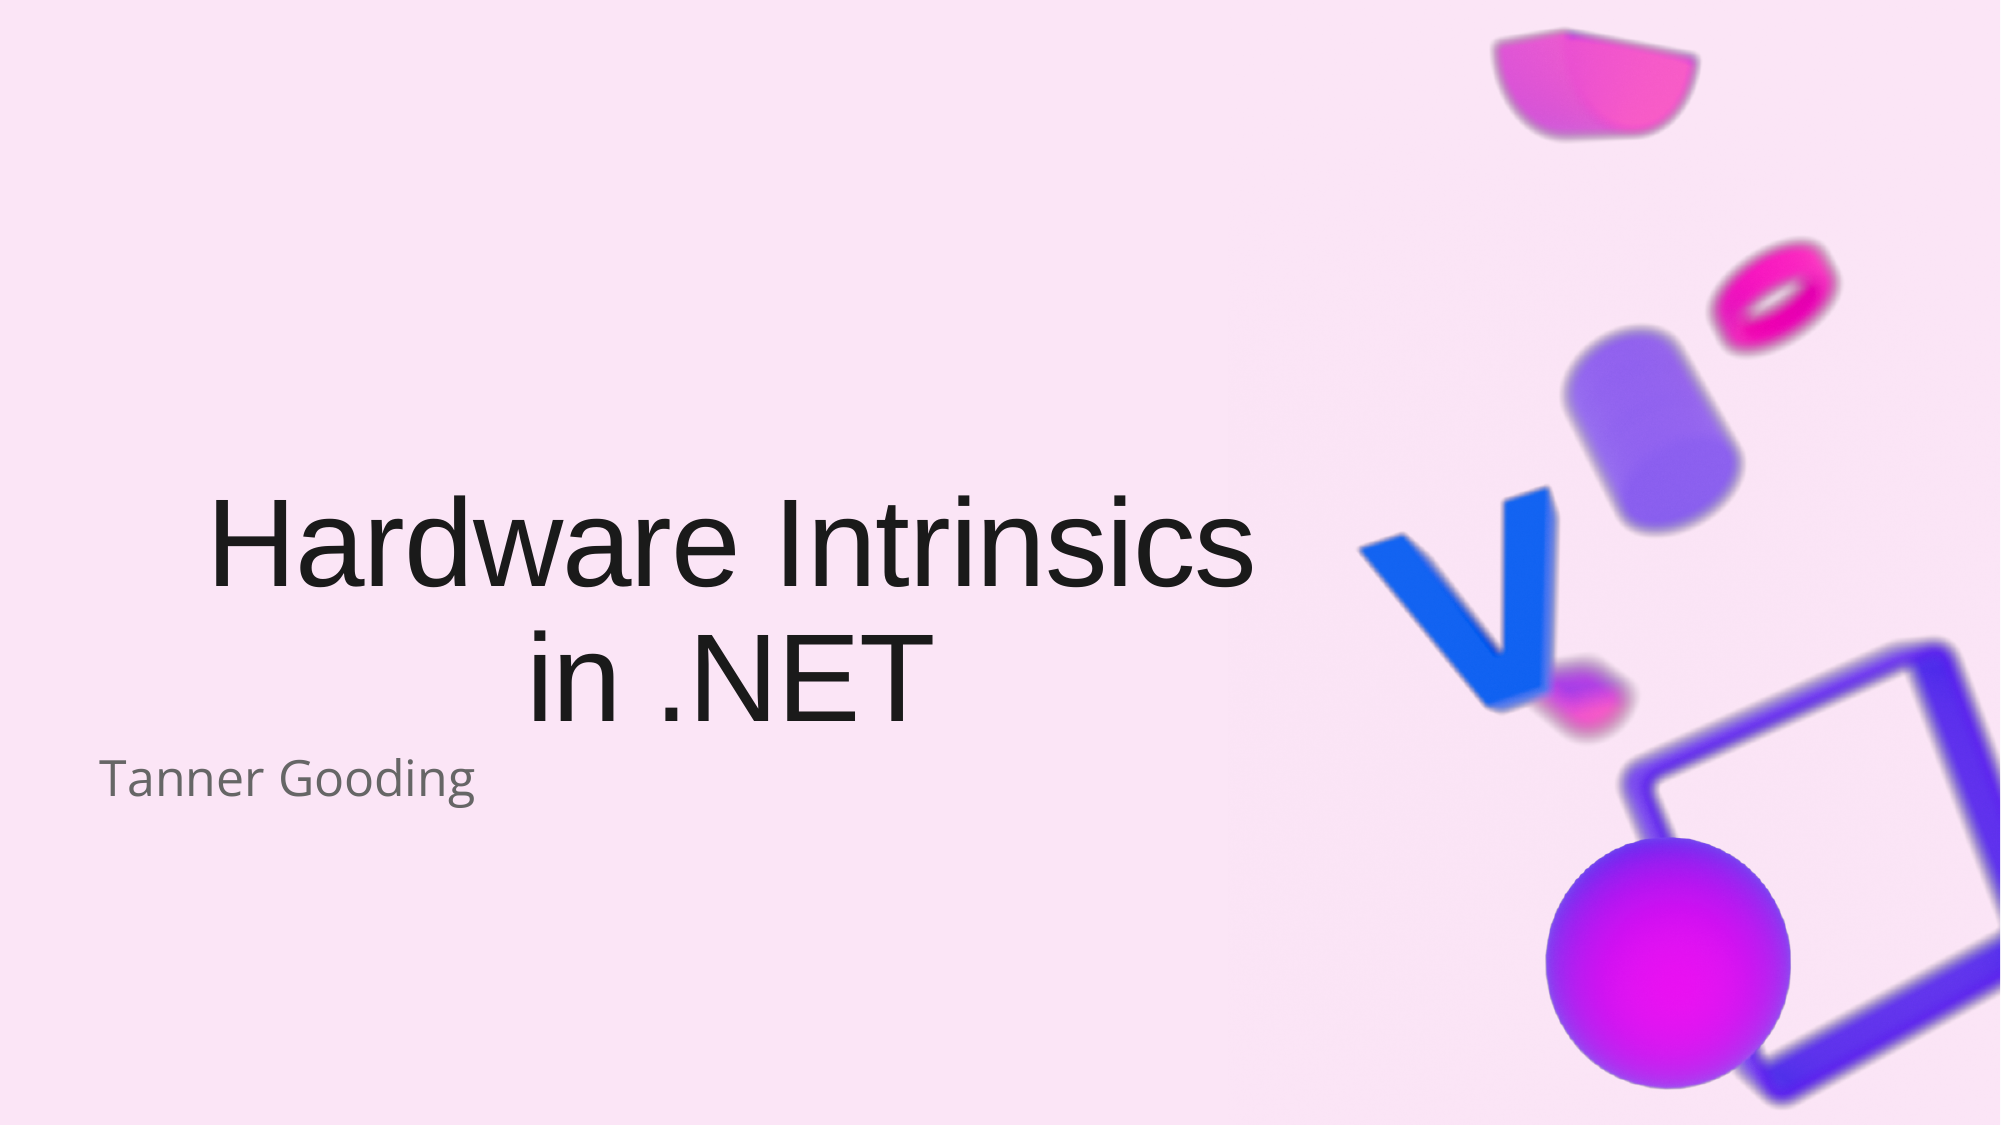

# Hardware Intrinsics in .NET
Tanner Gooding